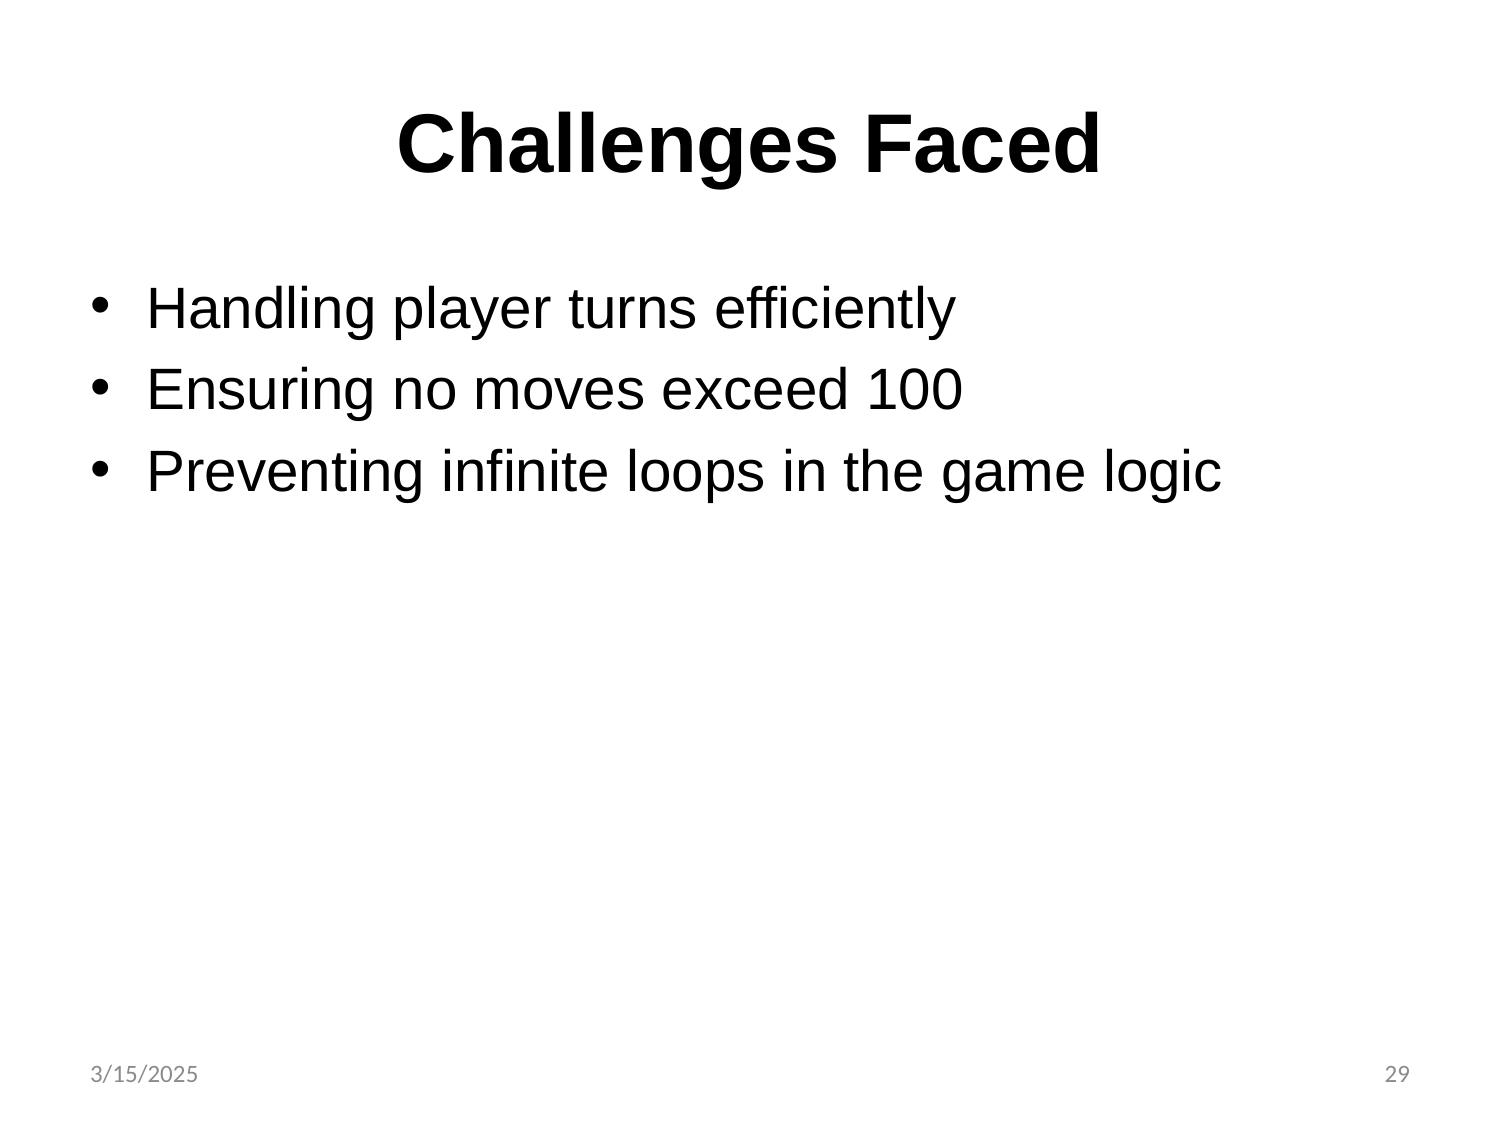

# Challenges Faced
Handling player turns efficiently
Ensuring no moves exceed 100
Preventing infinite loops in the game logic
3/15/2025
29